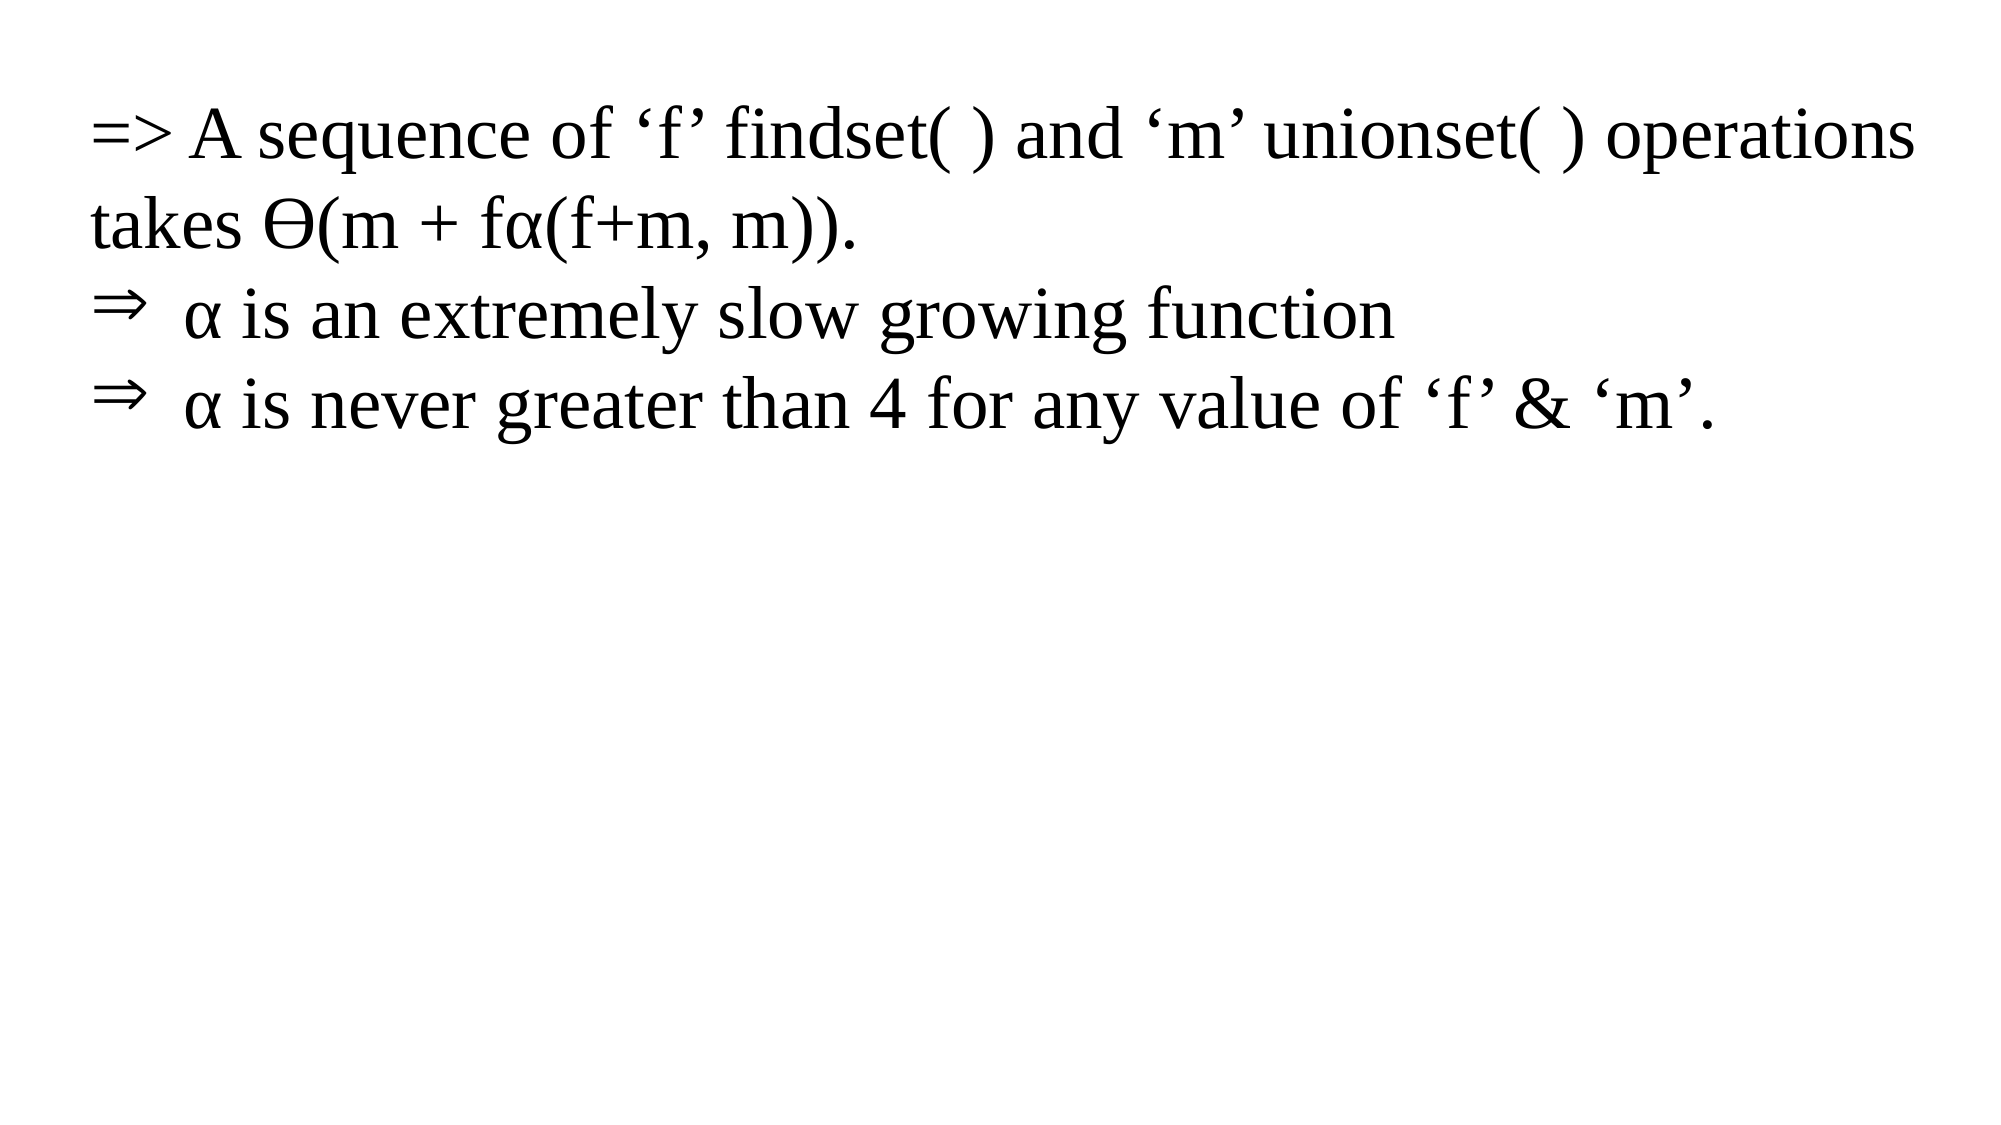

=> A sequence of ‘f’ findset( ) and ‘m’ unionset( ) operations takes Ɵ(m + fα(f+m, m)).
α is an extremely slow growing function
α is never greater than 4 for any value of ‘f’ & ‘m’.